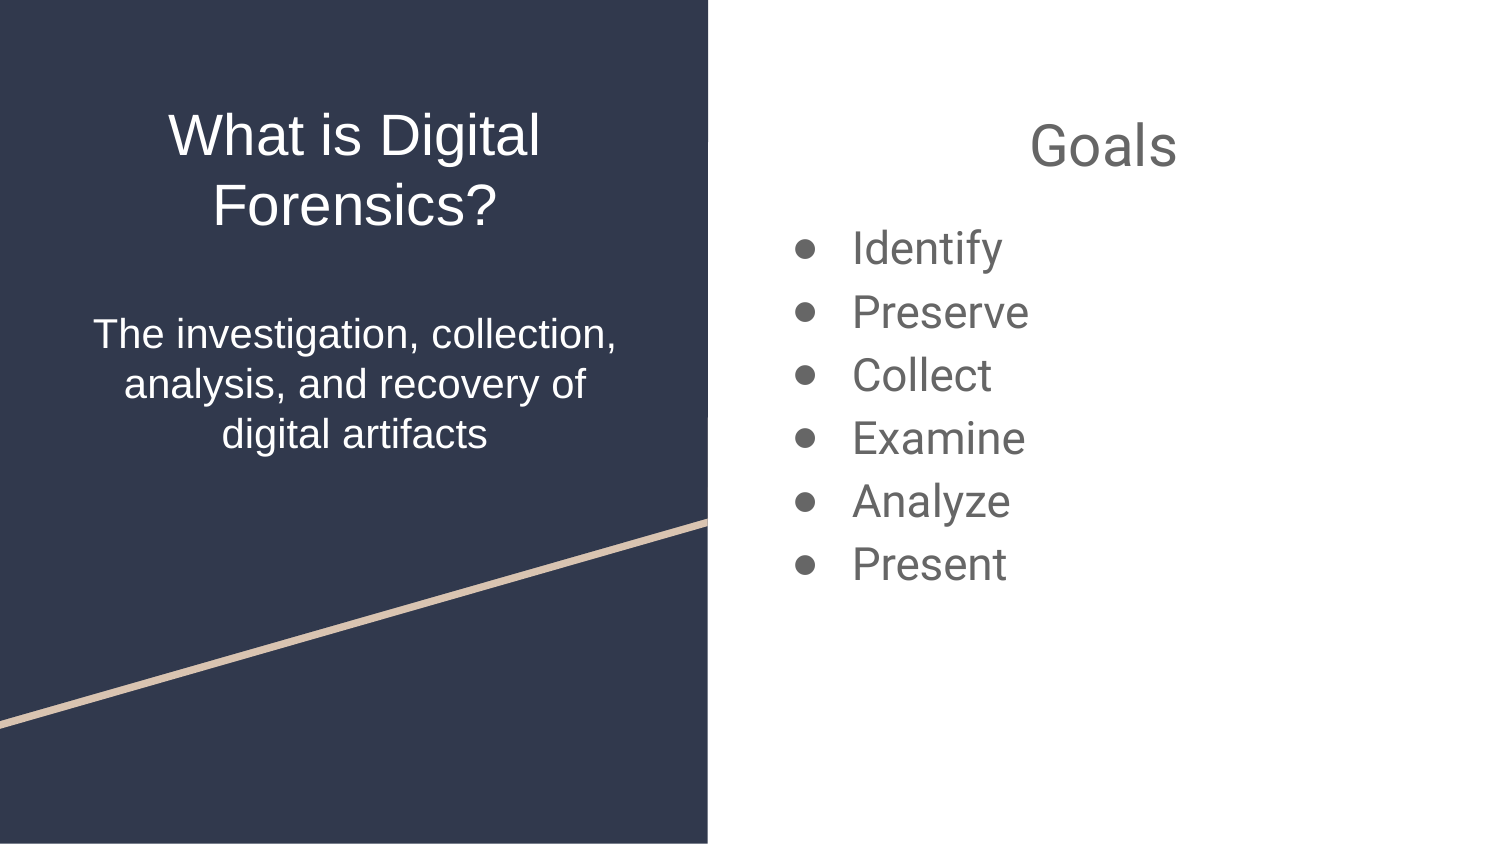

# What is Digital Forensics?

The investigation, collection, analysis, and recovery of digital artifacts
Goals
Identify
Preserve
Collect
Examine
Analyze
Present